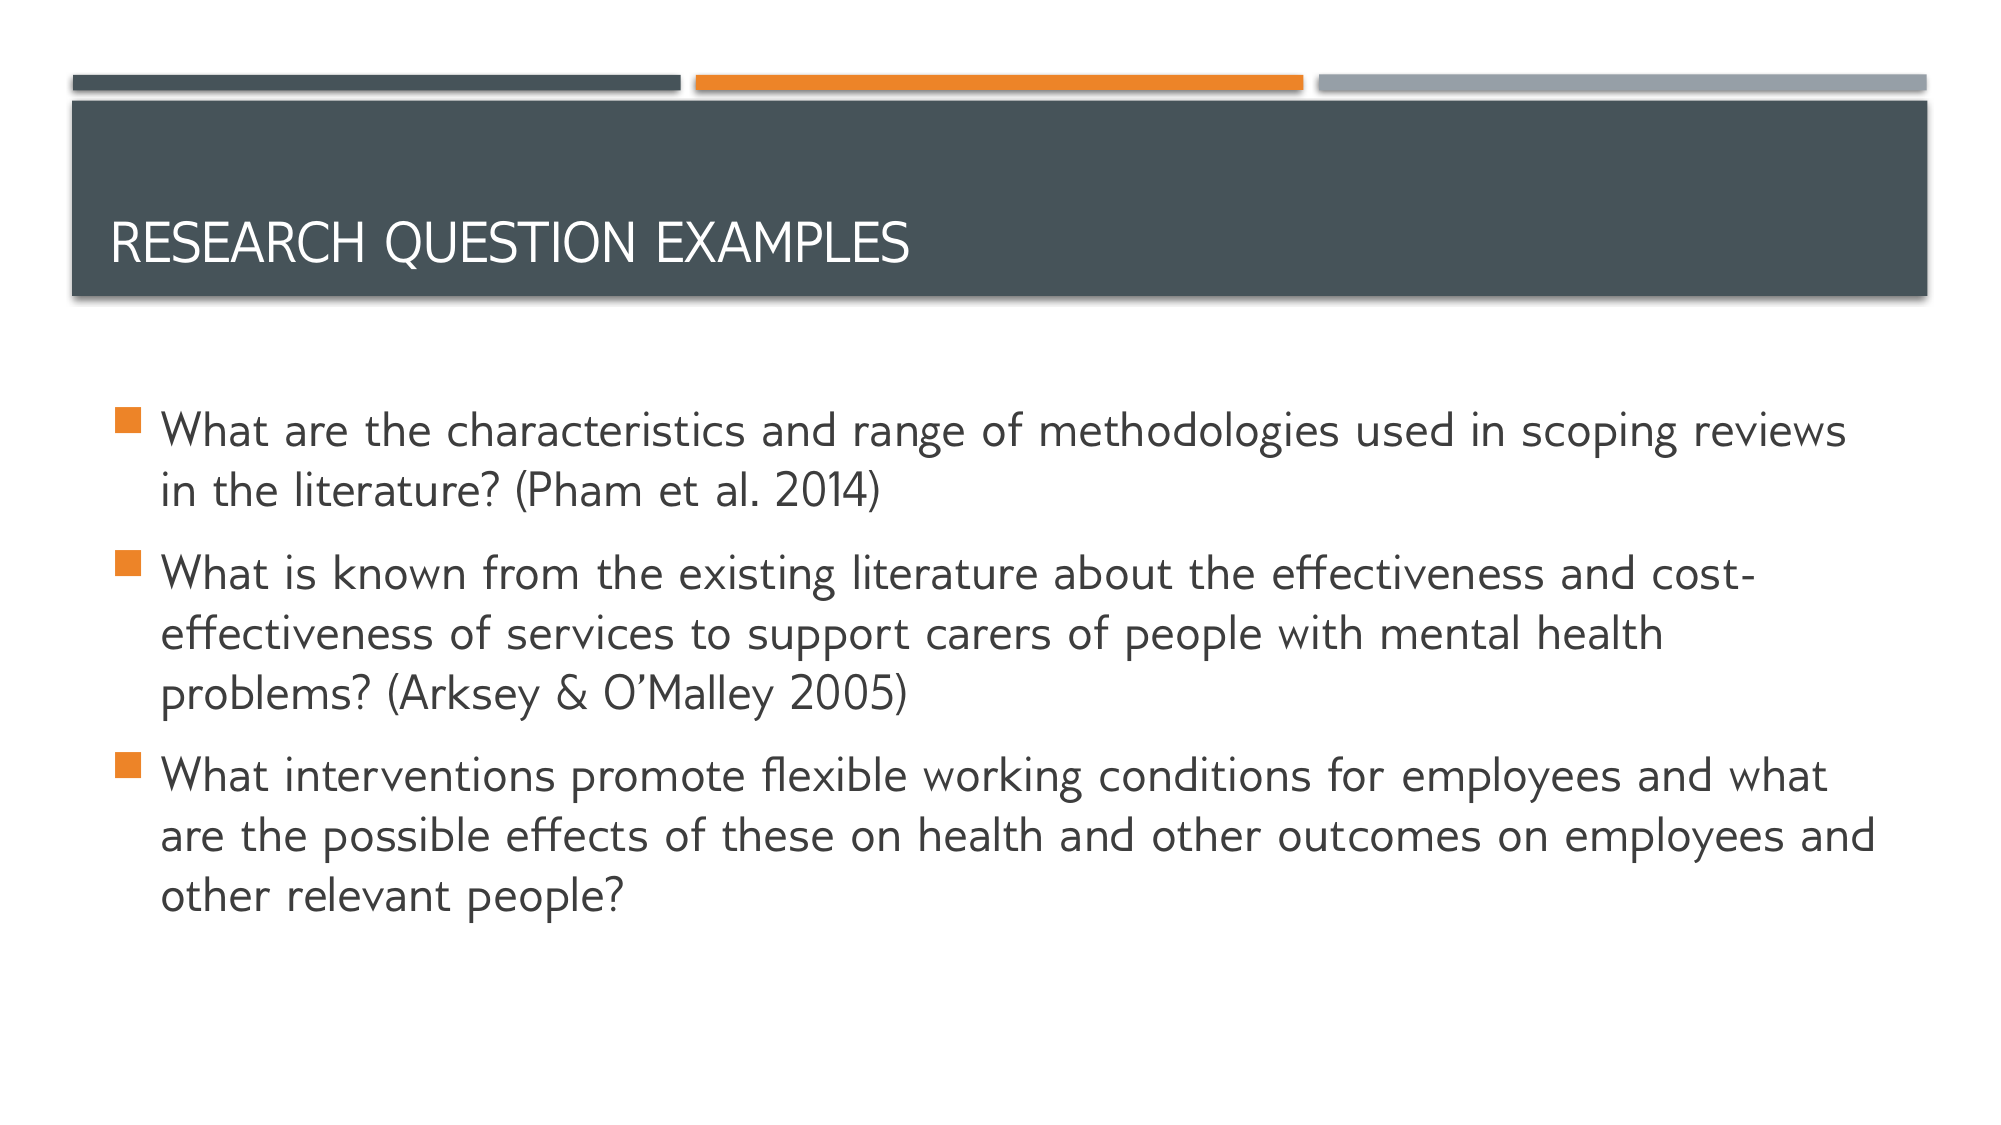

# Research Question Examples
﻿What are the characteristics and range of methodologies used in scoping reviews in the literature? (Pham et al. 2014)
﻿What is known from the existing literature about the effectiveness and cost-effectiveness of services to support carers of people with mental health problems? (Arksey & O’Malley 2005)
What interventions promote flexible working conditions for employees and what are the possible effects of these on health and other outcomes on employees and other relevant people?